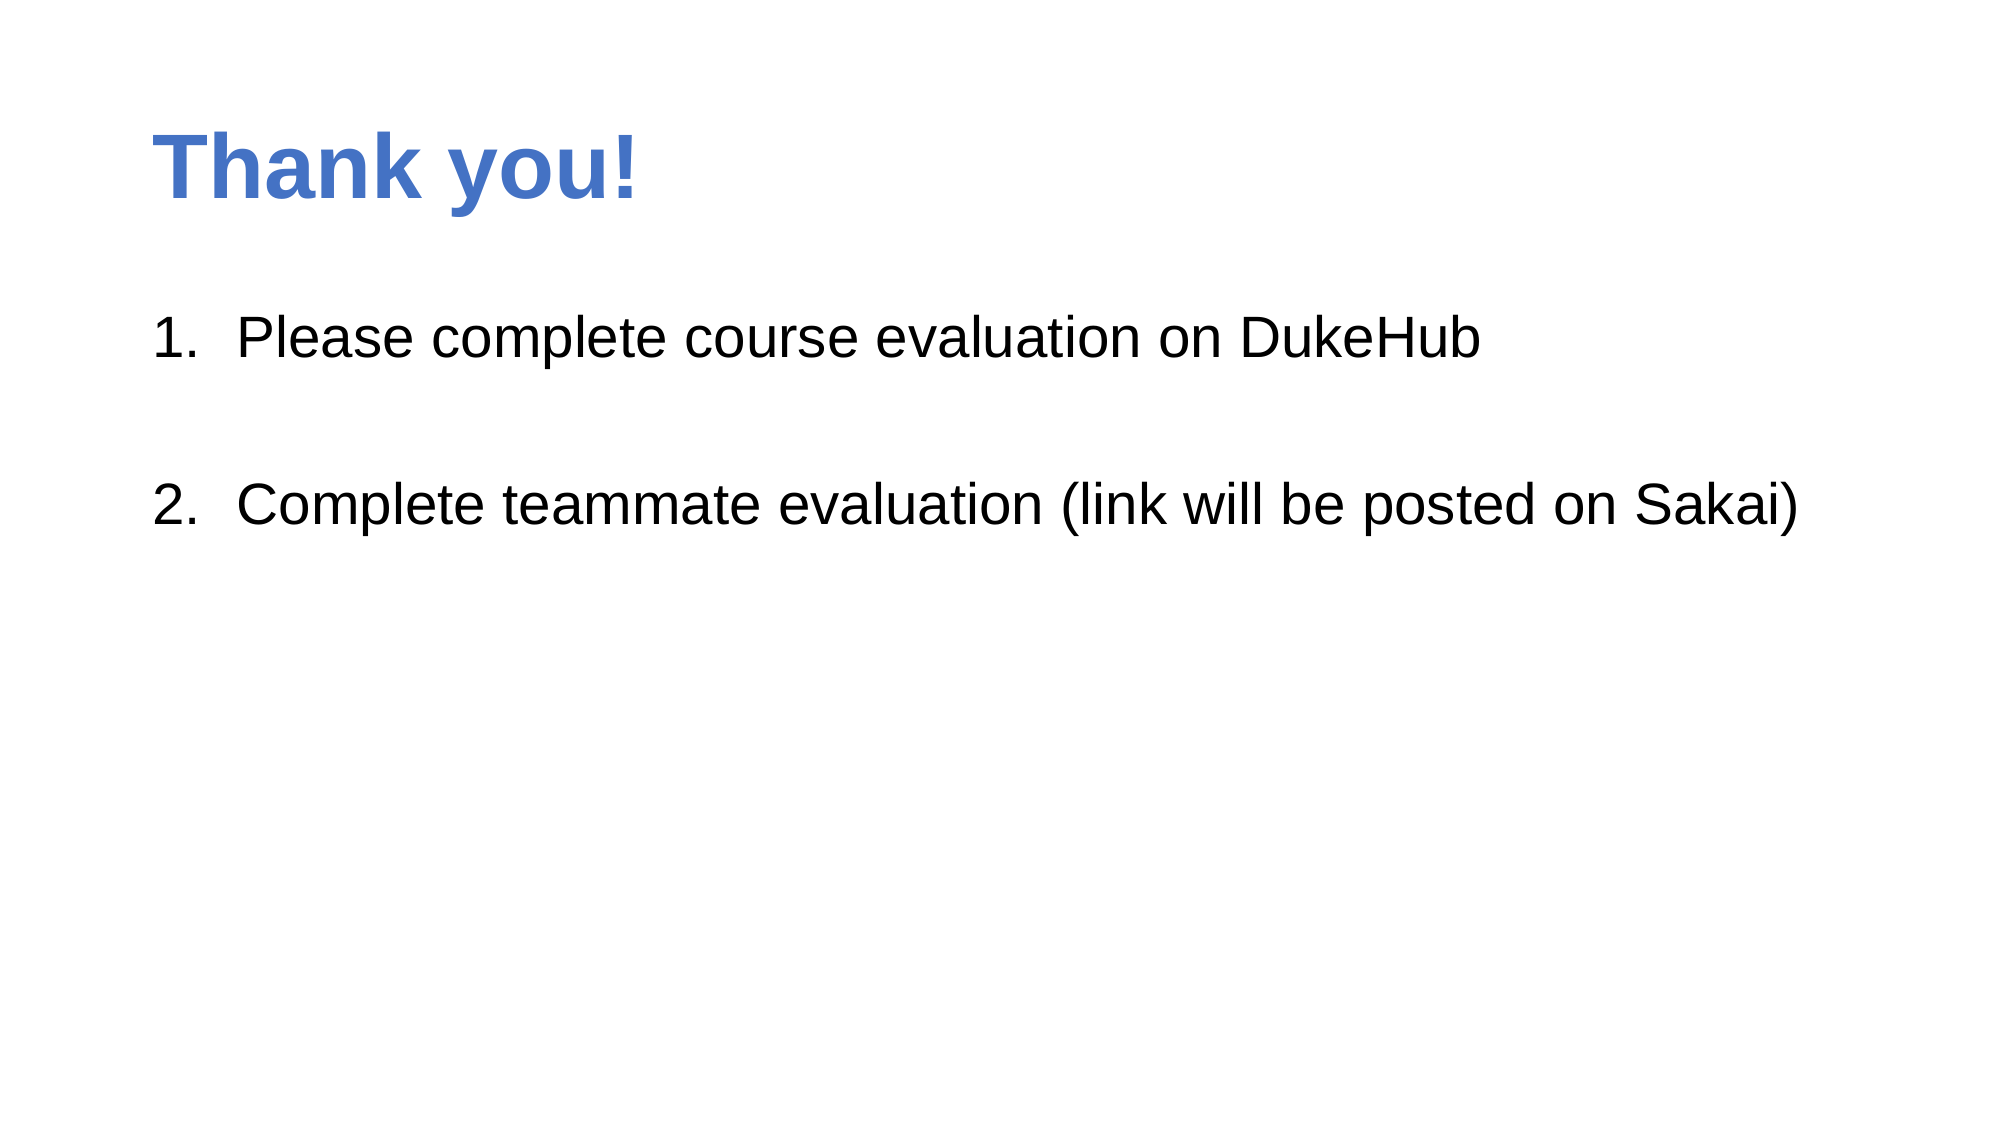

# Thank you!
Please complete course evaluation on DukeHub

Complete teammate evaluation (link will be posted on Sakai)